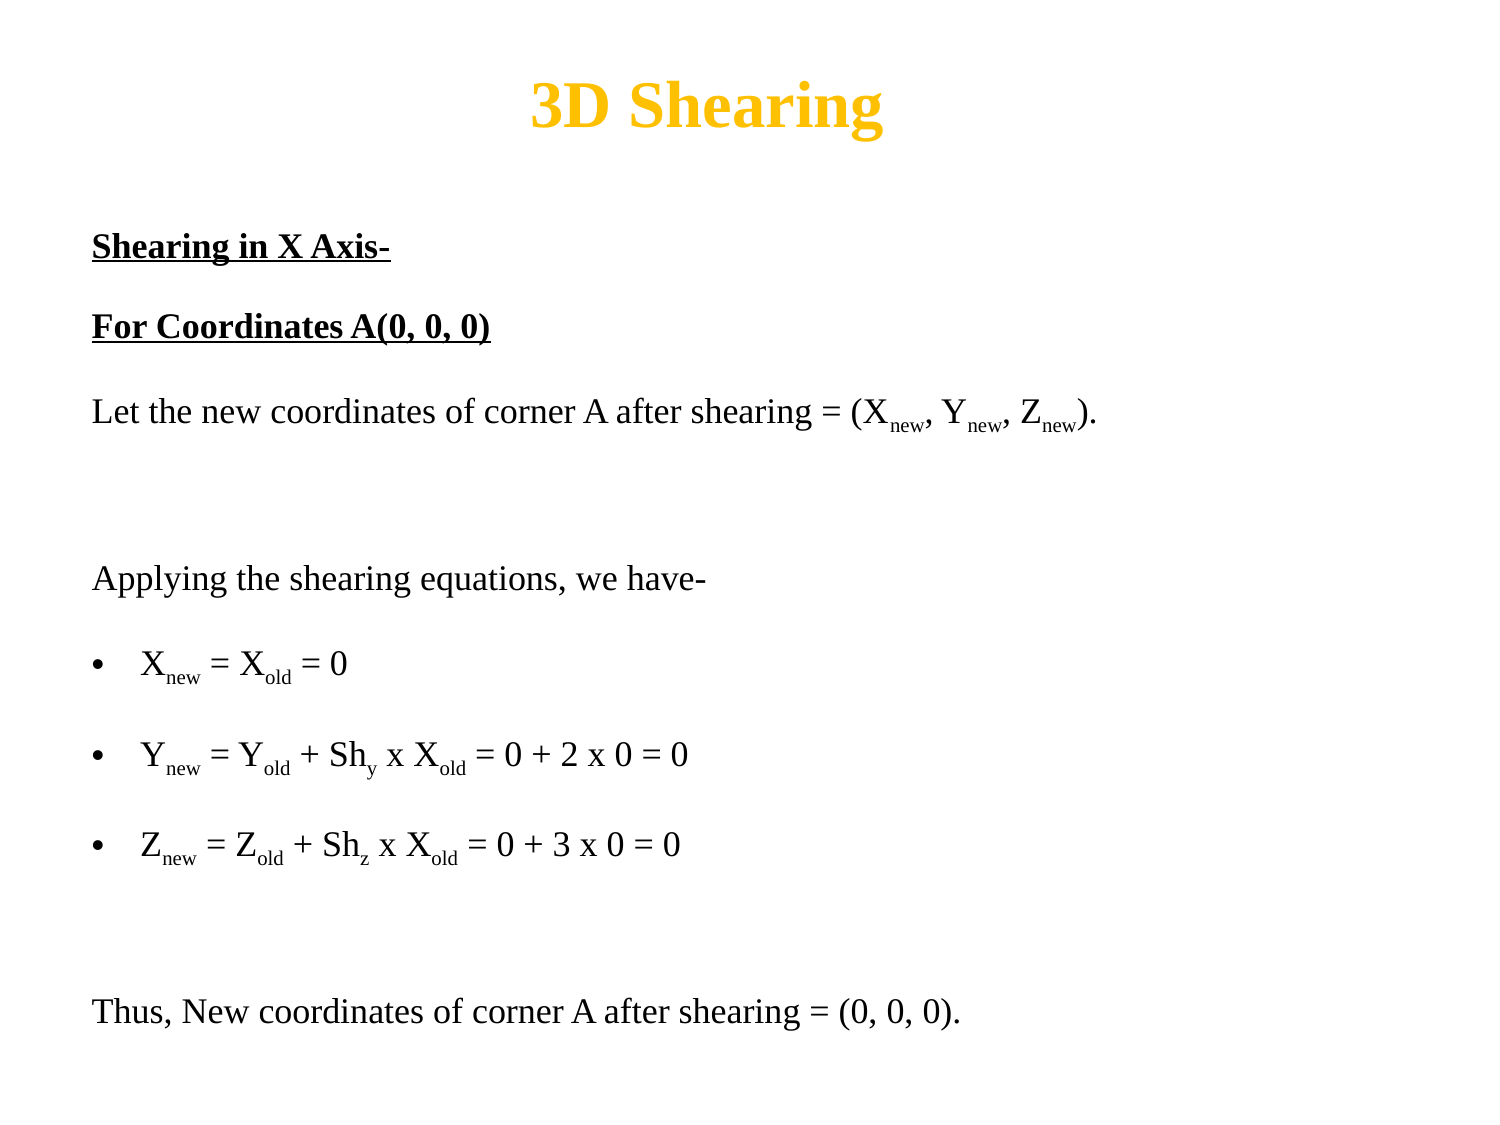

3D Shearing
Shearing in X Axis-
For Coordinates A(0, 0, 0)
Let the new coordinates of corner A after shearing = (Xnew, Ynew, Znew).

Applying the shearing equations, we have-
Xnew = Xold = 0
Ynew = Yold + Shy x Xold = 0 + 2 x 0 = 0
Znew = Zold + Shz x Xold = 0 + 3 x 0 = 0

Thus, New coordinates of corner A after shearing = (0, 0, 0).